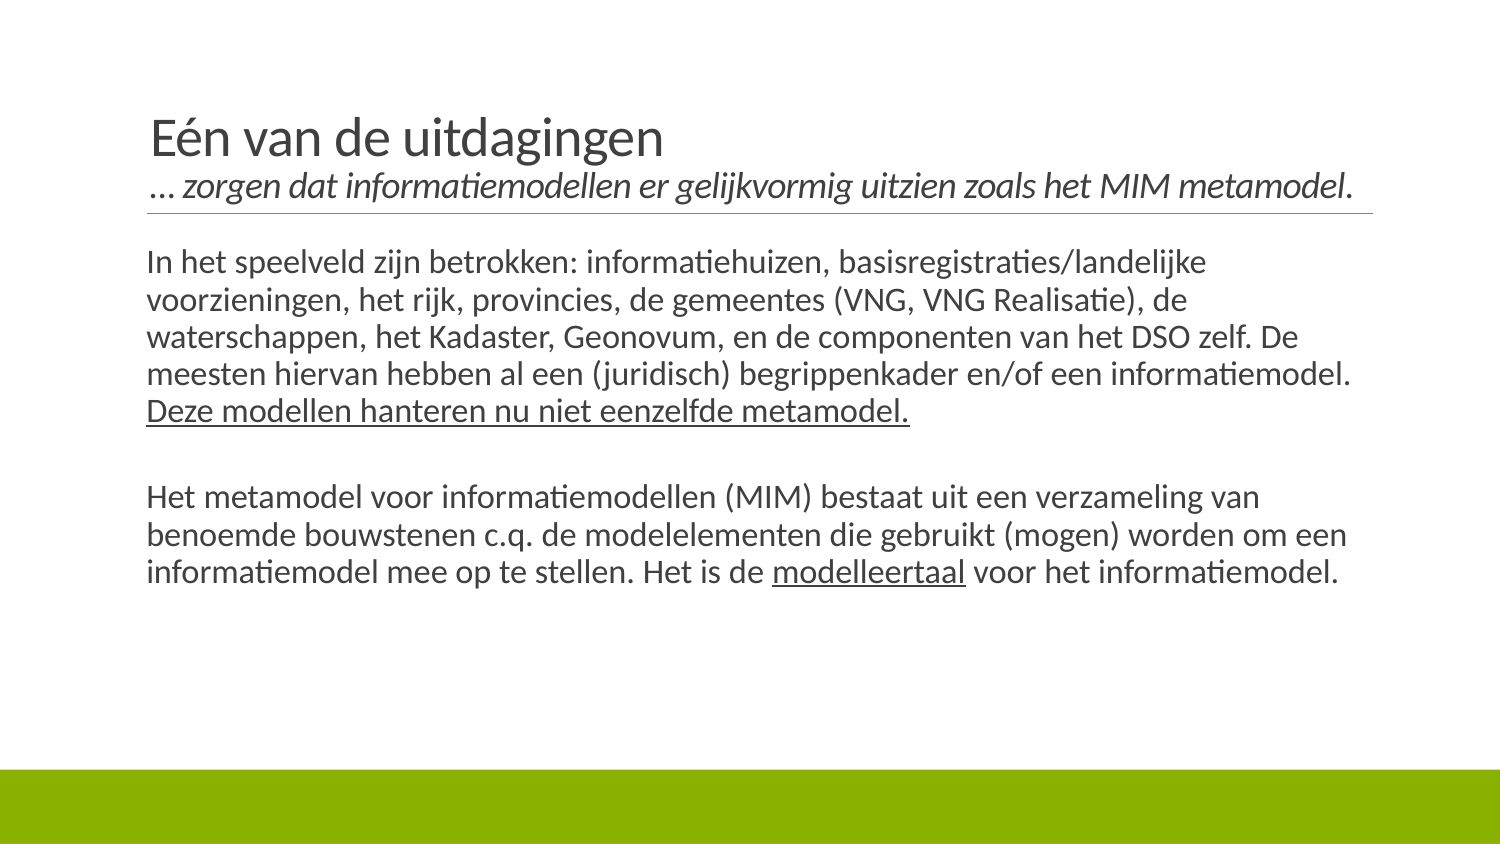

# Eén van de uitdagingen … zorgen dat informatiemodellen er gelijkvormig uitzien zoals het MIM metamodel.
In het speelveld zijn betrokken: informatiehuizen, basisregistraties/landelijke voorzieningen, het rijk, provincies, de gemeentes (VNG, VNG Realisatie), de waterschappen, het Kadaster, Geonovum, en de componenten van het DSO zelf. De meesten hiervan hebben al een (juridisch) begrippenkader en/of een informatiemodel. Deze modellen hanteren nu niet eenzelfde metamodel.

Het metamodel voor informatiemodellen (MIM) bestaat uit een verzameling van benoemde bouwstenen c.q. de modelelementen die gebruikt (mogen) worden om een informatiemodel mee op te stellen. Het is de modelleertaal voor het informatiemodel.